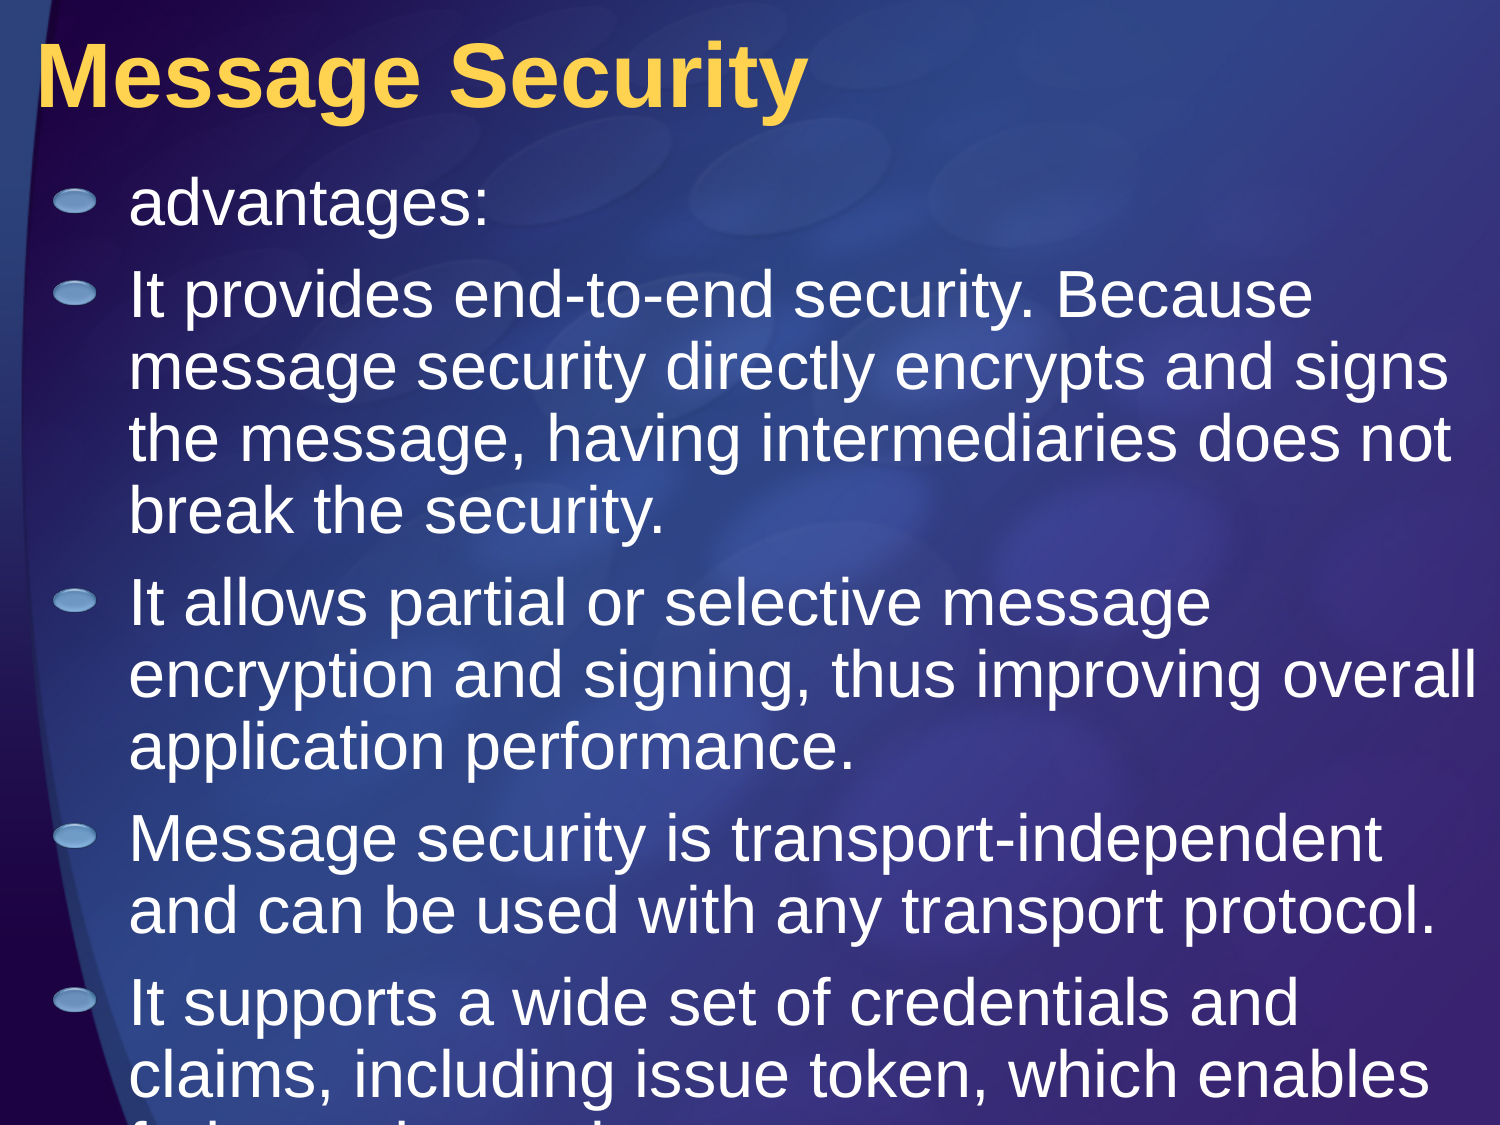

# Message Security
advantages:
It provides end-to-end security. Because message security directly encrypts and signs the message, having intermediaries does not break the security.
It allows partial or selective message encryption and signing, thus improving overall application performance.
Message security is transport-independent and can be used with any transport protocol.
It supports a wide set of credentials and claims, including issue token, which enables federated security.